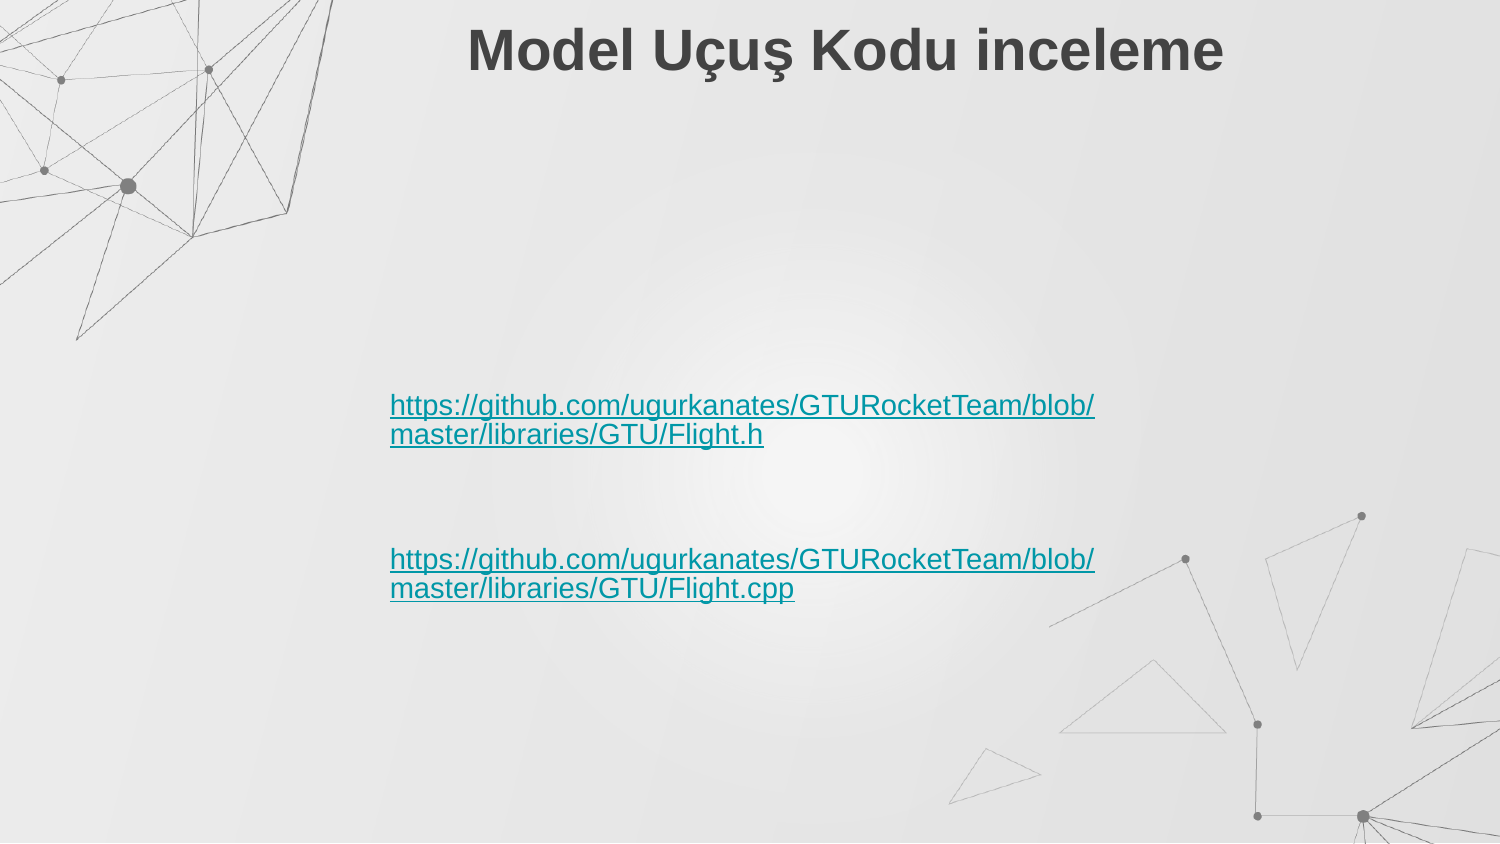

# Model Uçuş Kodu inceleme
https://github.com/ugurkanates/GTURocketTeam/blob/master/libraries/GTU/Flight.h
https://github.com/ugurkanates/GTURocketTeam/blob/master/libraries/GTU/Flight.cpp